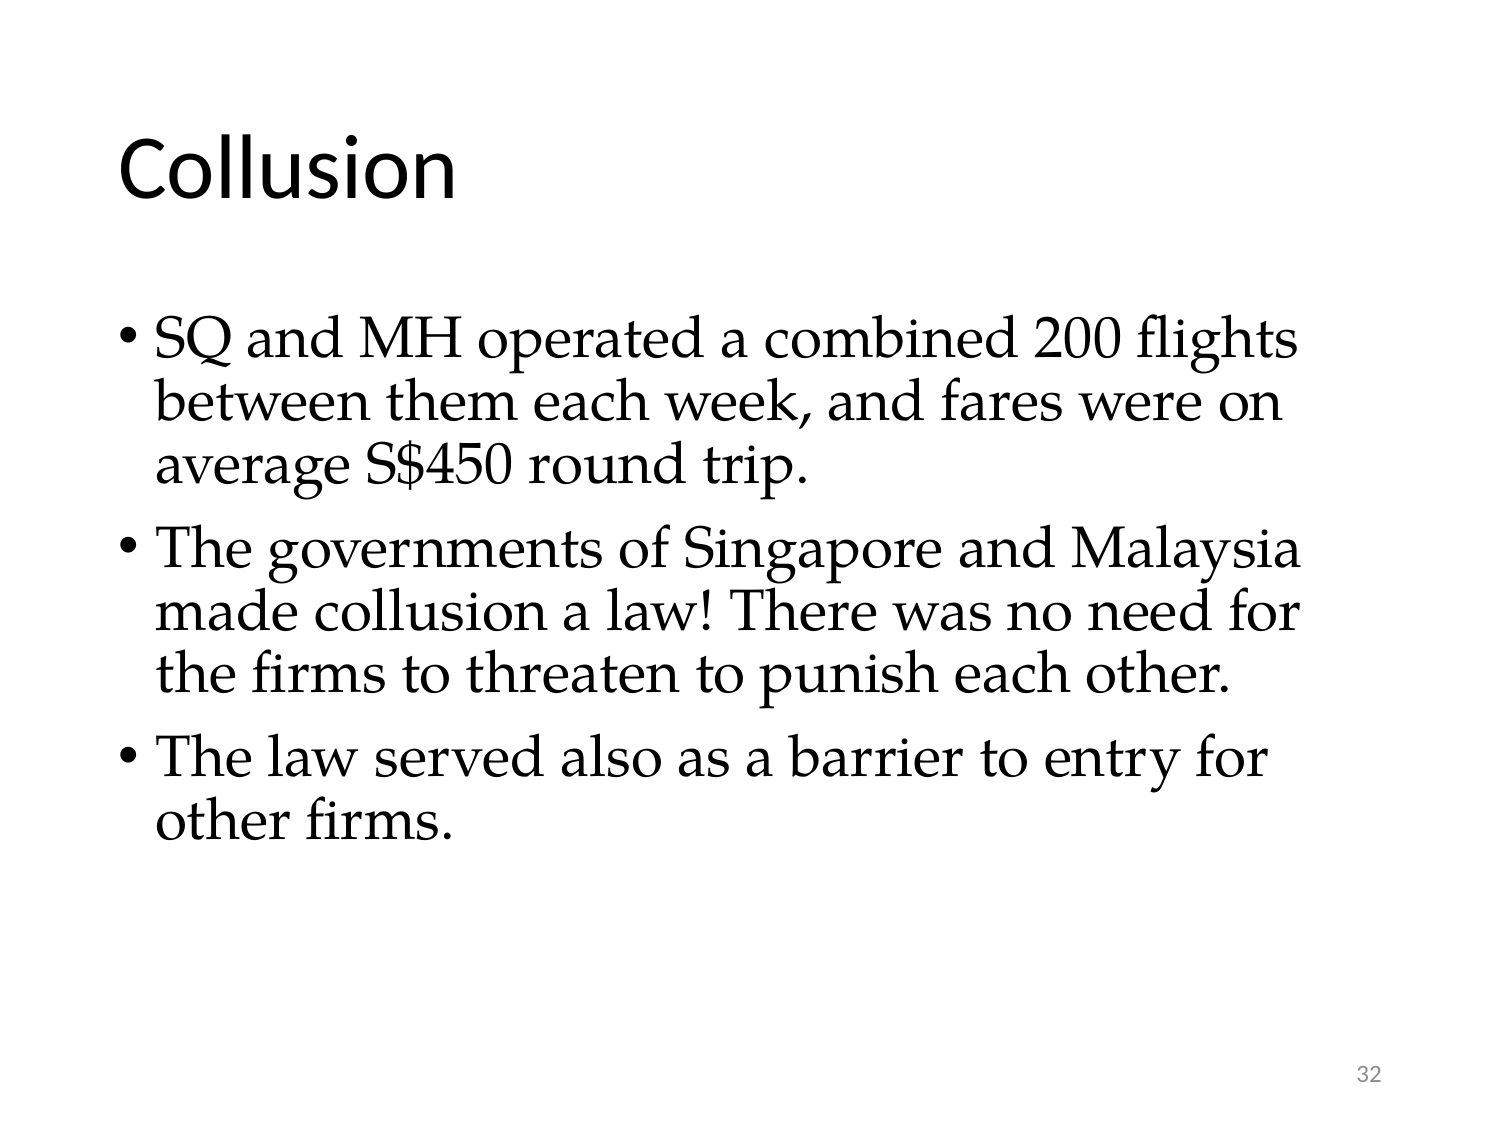

# Collusion
SQ and MH operated a combined 200 flights between them each week, and fares were on average S$450 round trip.
The governments of Singapore and Malaysia made collusion a law! There was no need for the firms to threaten to punish each other.
The law served also as a barrier to entry for other firms.

32